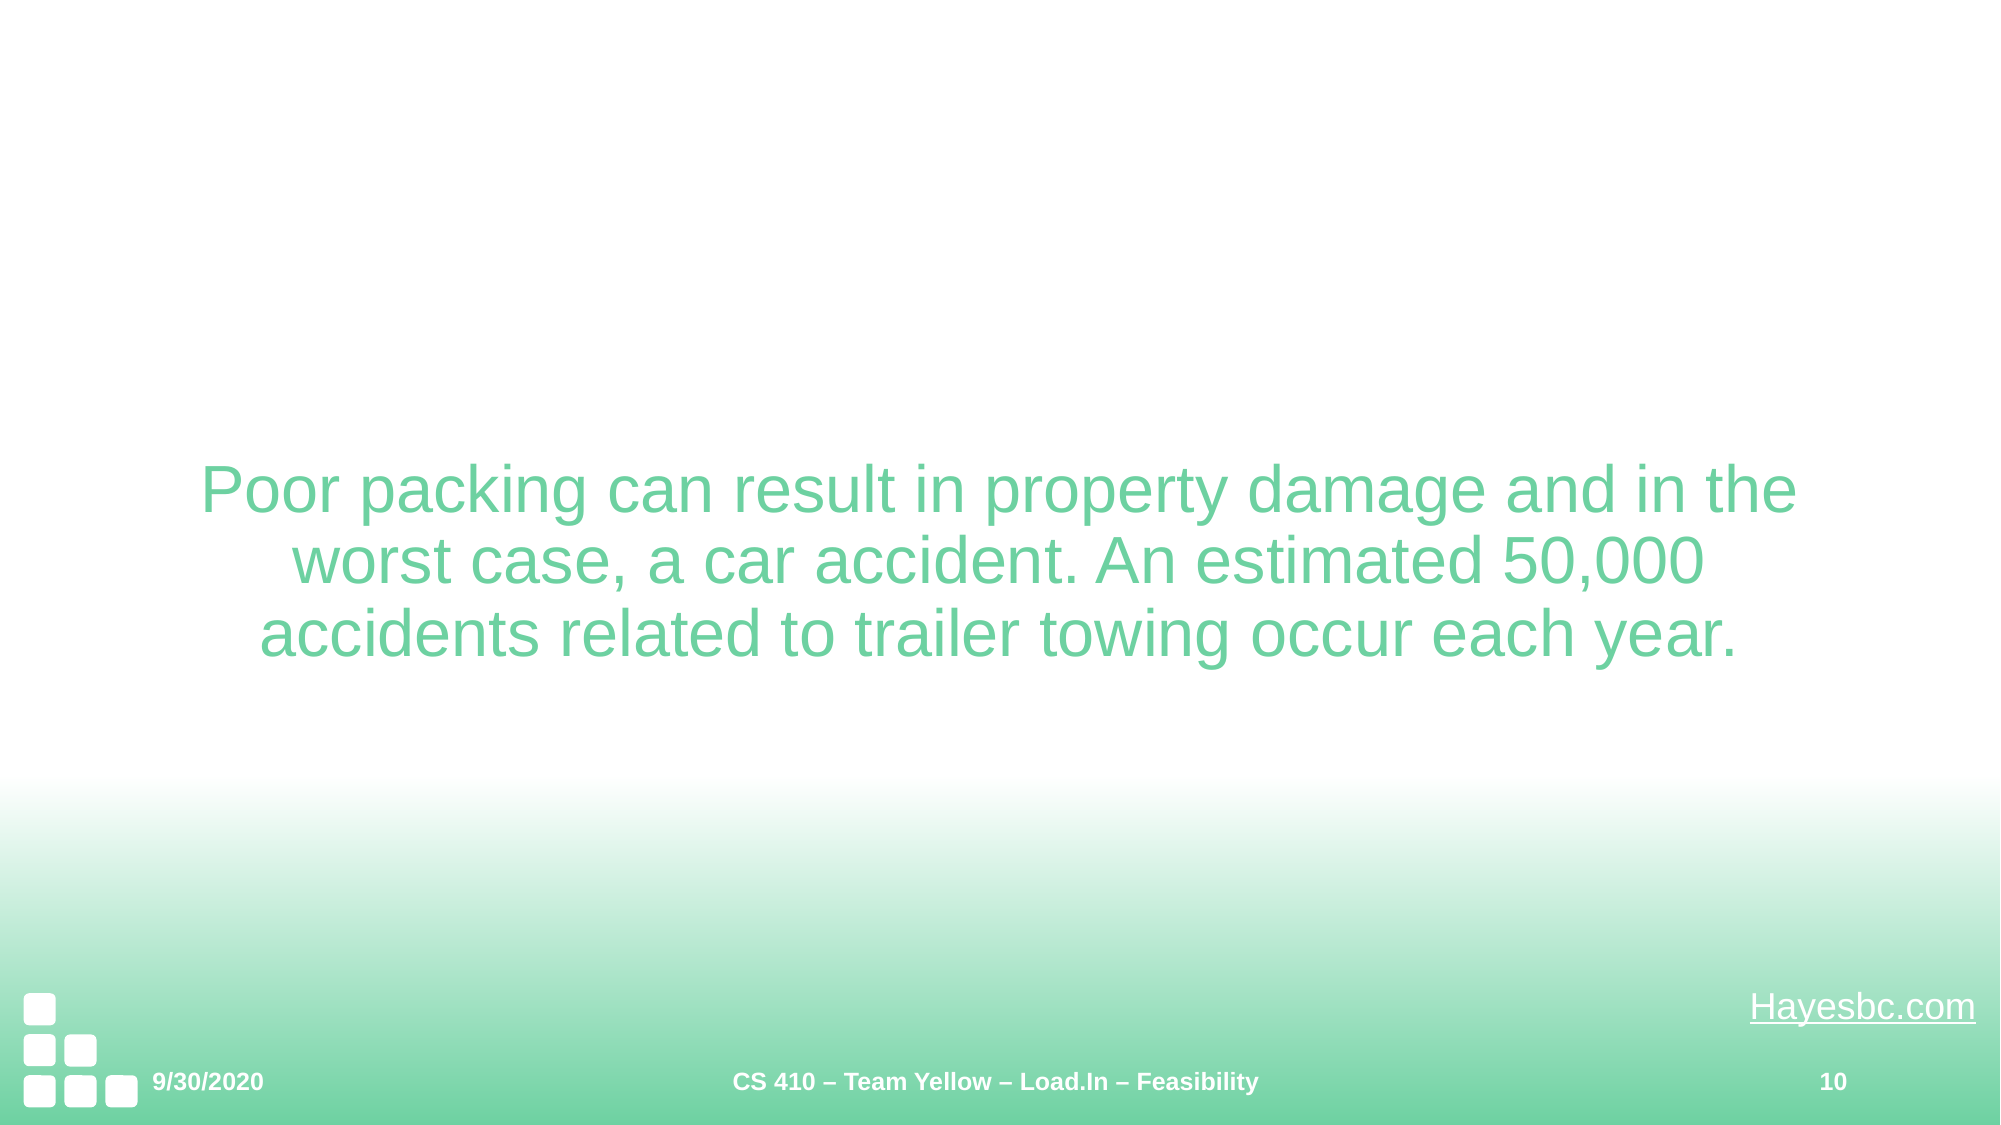

Poor packing can result in property damage and in the worst case, a car accident. An estimated 50,000 accidents related to trailer towing occur each year.

Hayesbc.com
9/30/2020
CS 410 – Team Yellow – Load.In – Feasibility
10